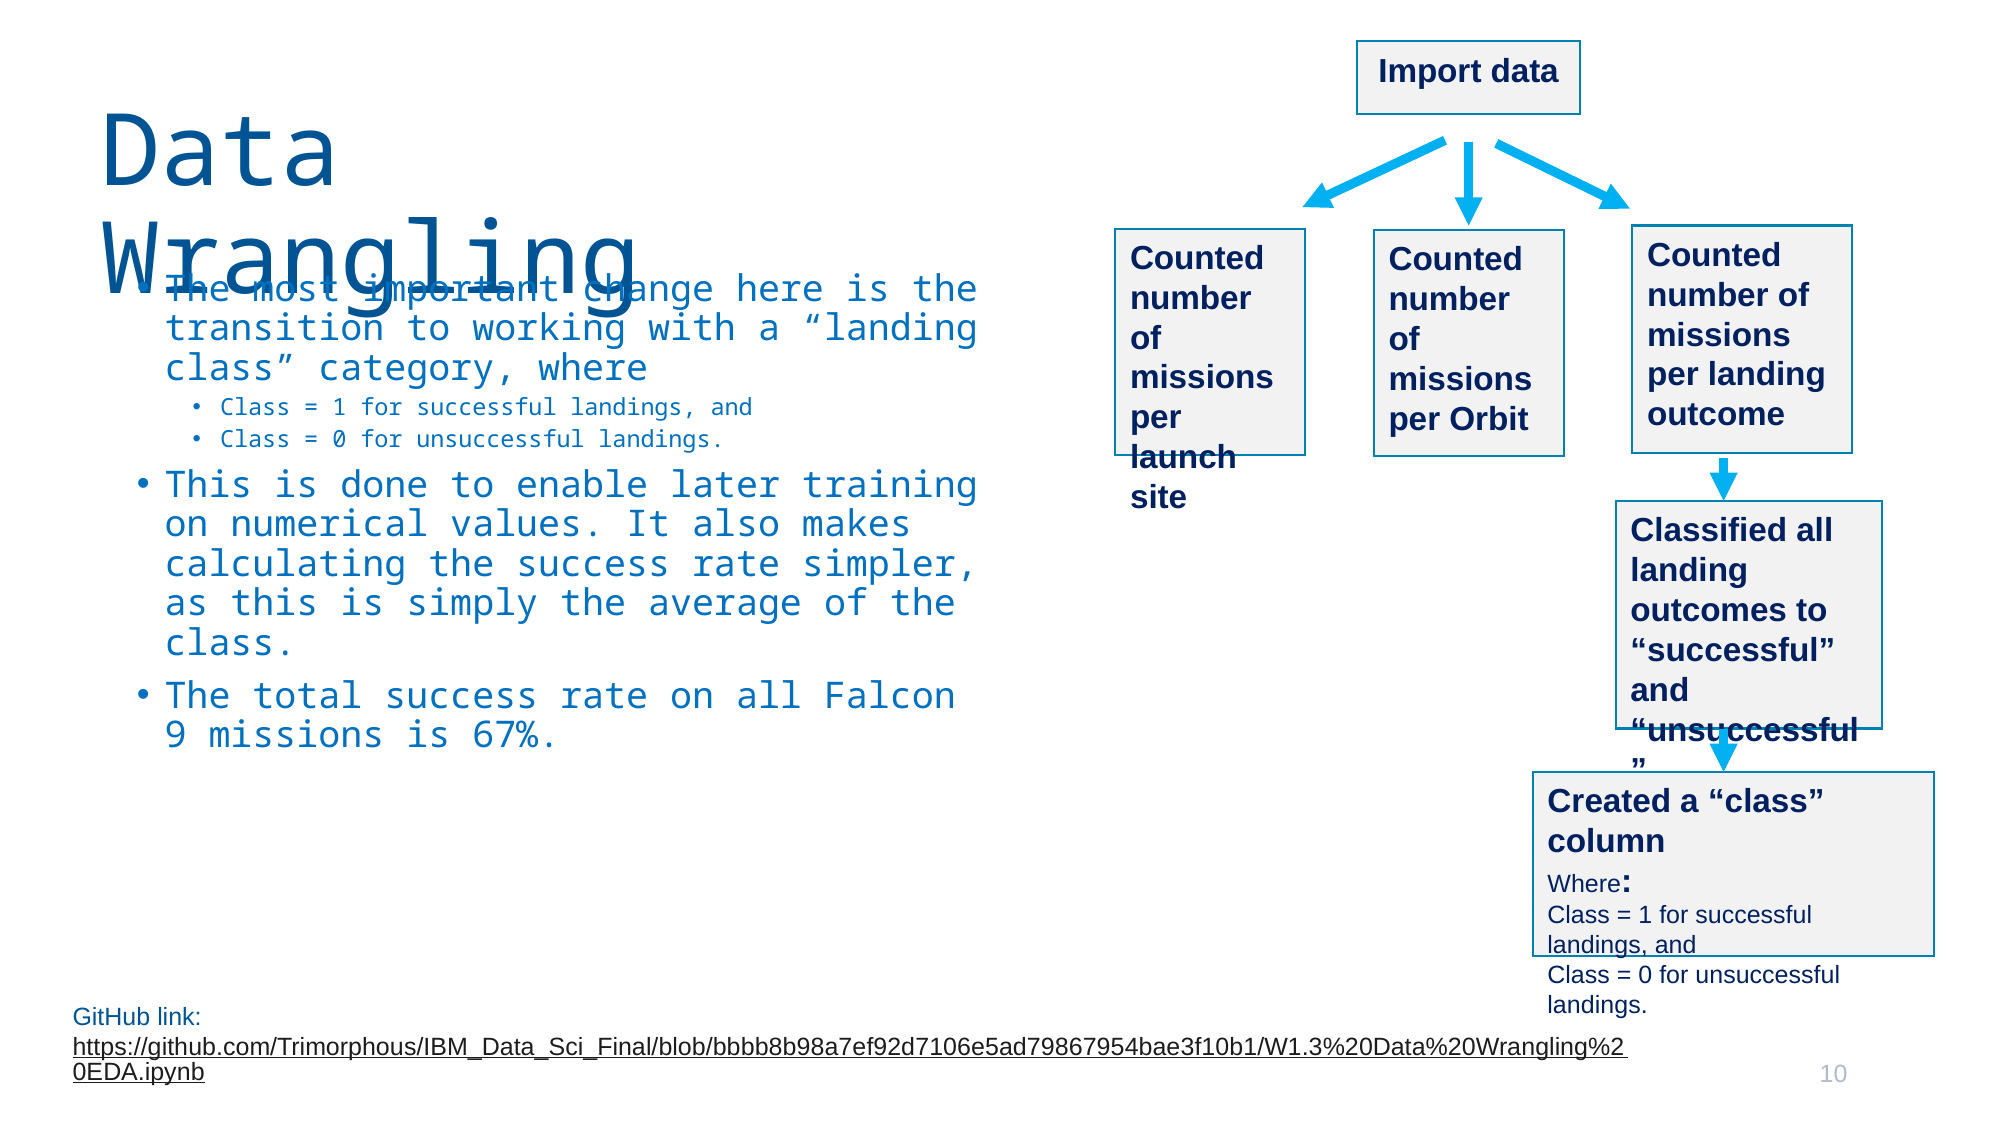

Import data
Counted number of missions per landing outcome
Counted number of missions per launch site
Counted number of missions per Orbit
Classified all landing outcomes to “successful” and “unsuccessful”
Created a “class” column
Where:
Class = 1 for successful landings, and
Class = 0 for unsuccessful landings.
# Data Wrangling
The most important change here is the transition to working with a “landing class” category, where
Class = 1 for successful landings, and
Class = 0 for unsuccessful landings.
This is done to enable later training on numerical values. It also makes calculating the success rate simpler, as this is simply the average of the class.
The total success rate on all Falcon 9 missions is 67%.

GitHub link:
https://github.com/Trimorphous/IBM_Data_Sci_Final/blob/bbbb8b98a7ef92d7106e5ad79867954bae3f10b1/W1.3%20Data%20Wrangling%20EDA.ipynb

10